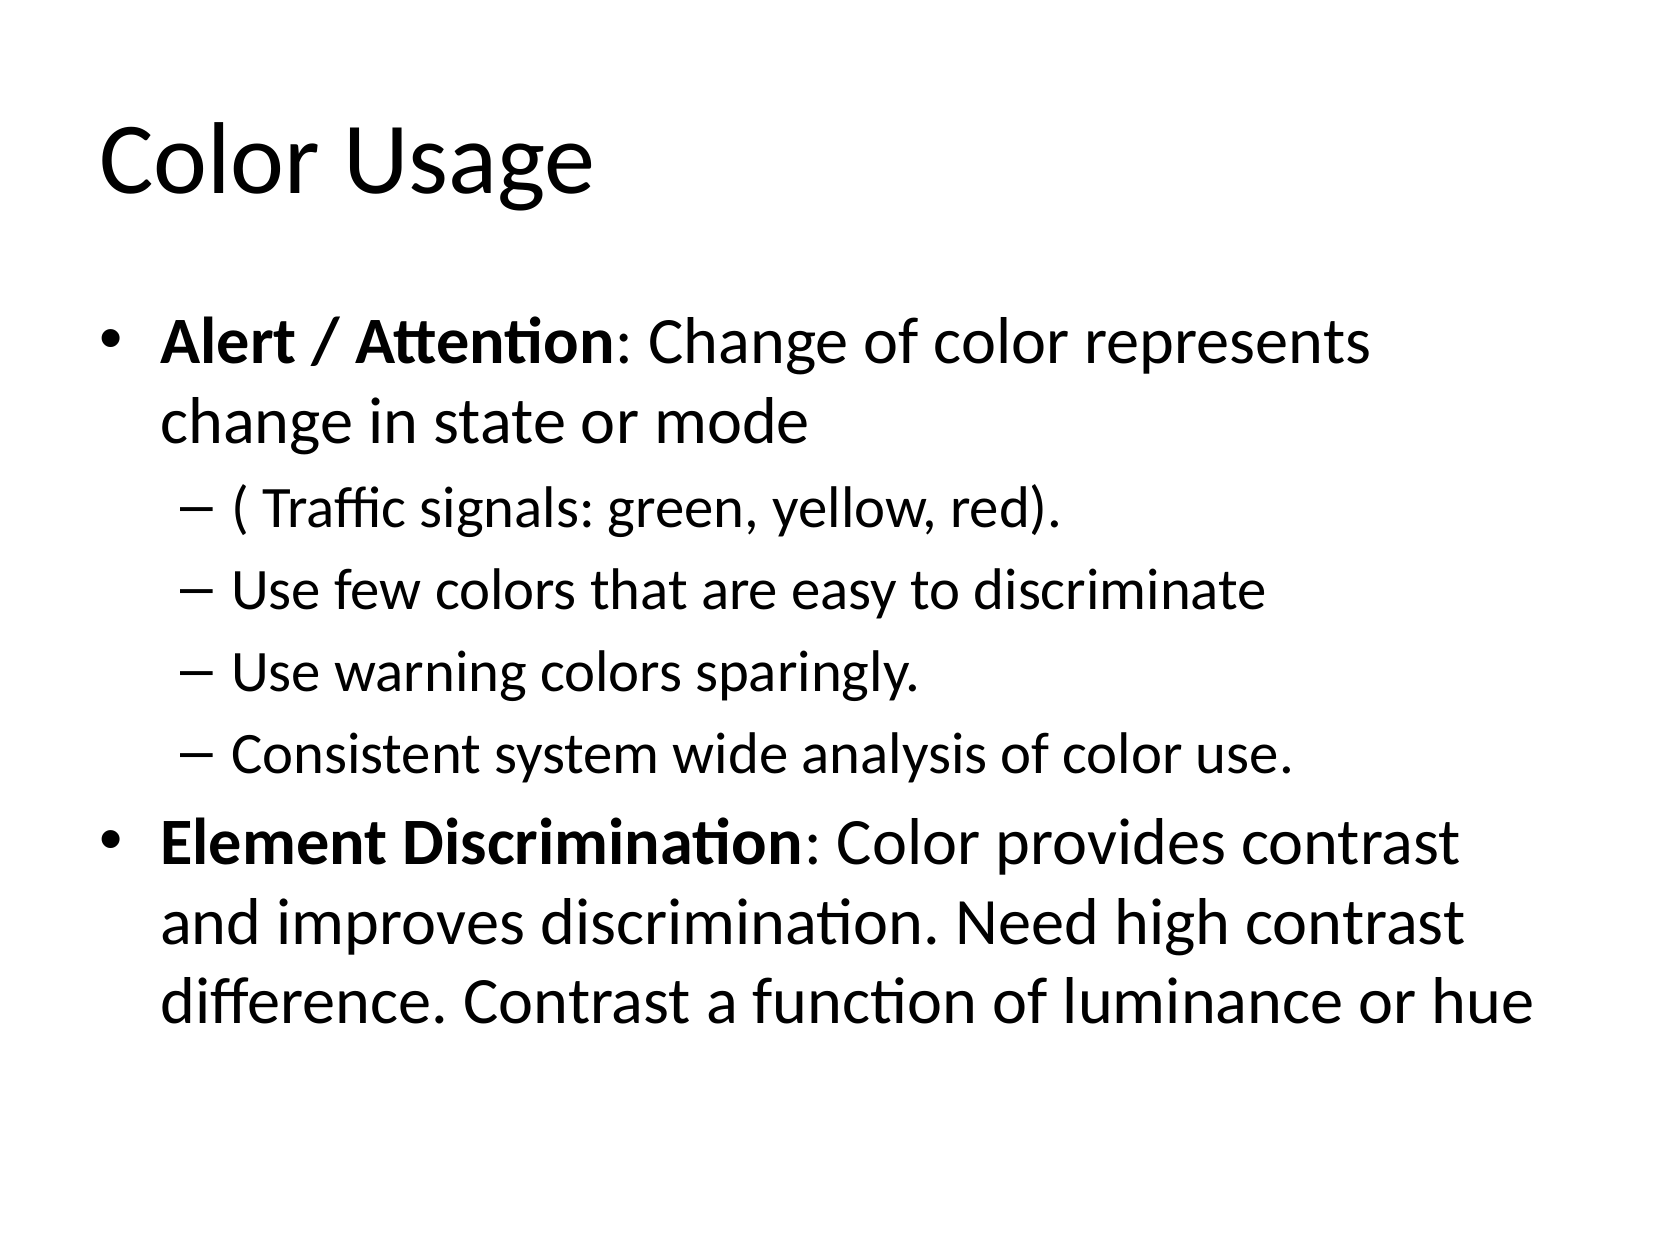

# Color Usage
Alert / Attention: Change of color represents change in state or mode
( Traffic signals: green, yellow, red).
Use few colors that are easy to discriminate
Use warning colors sparingly.
Consistent system wide analysis of color use.
Element Discrimination: Color provides contrast and improves discrimination. Need high contrast difference. Contrast a function of luminance or hue